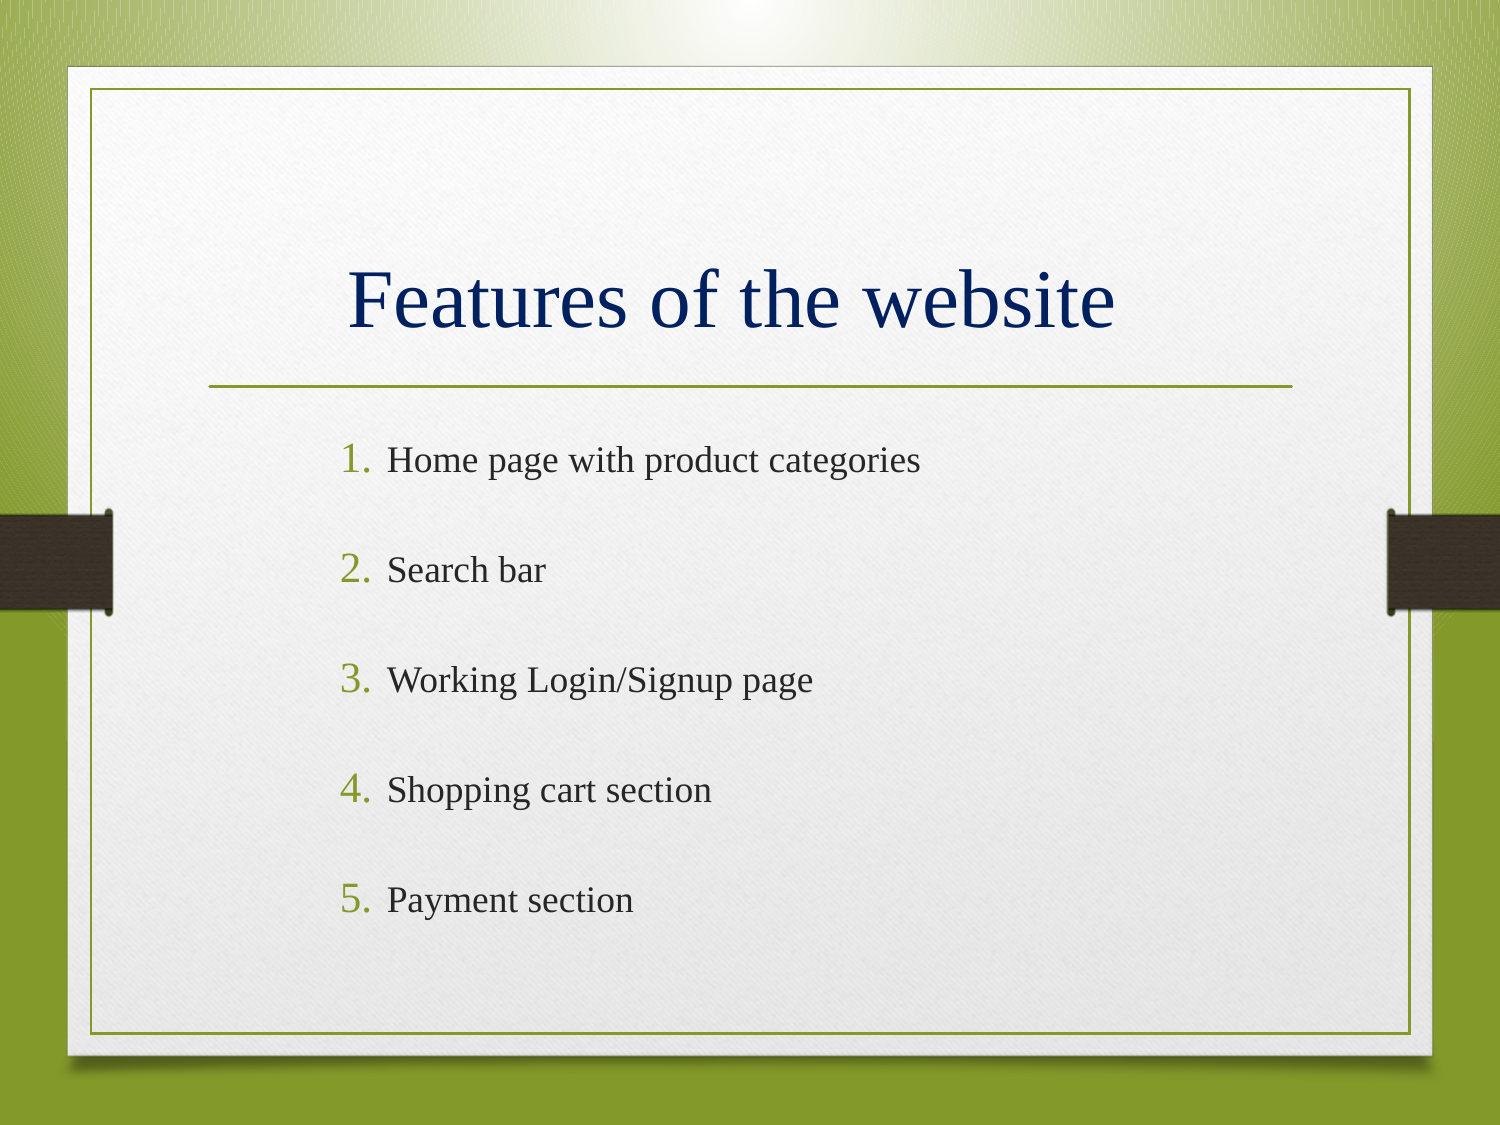

# Features of the website
Home page with product categories
Search bar
Working Login/Signup page
Shopping cart section
Payment section